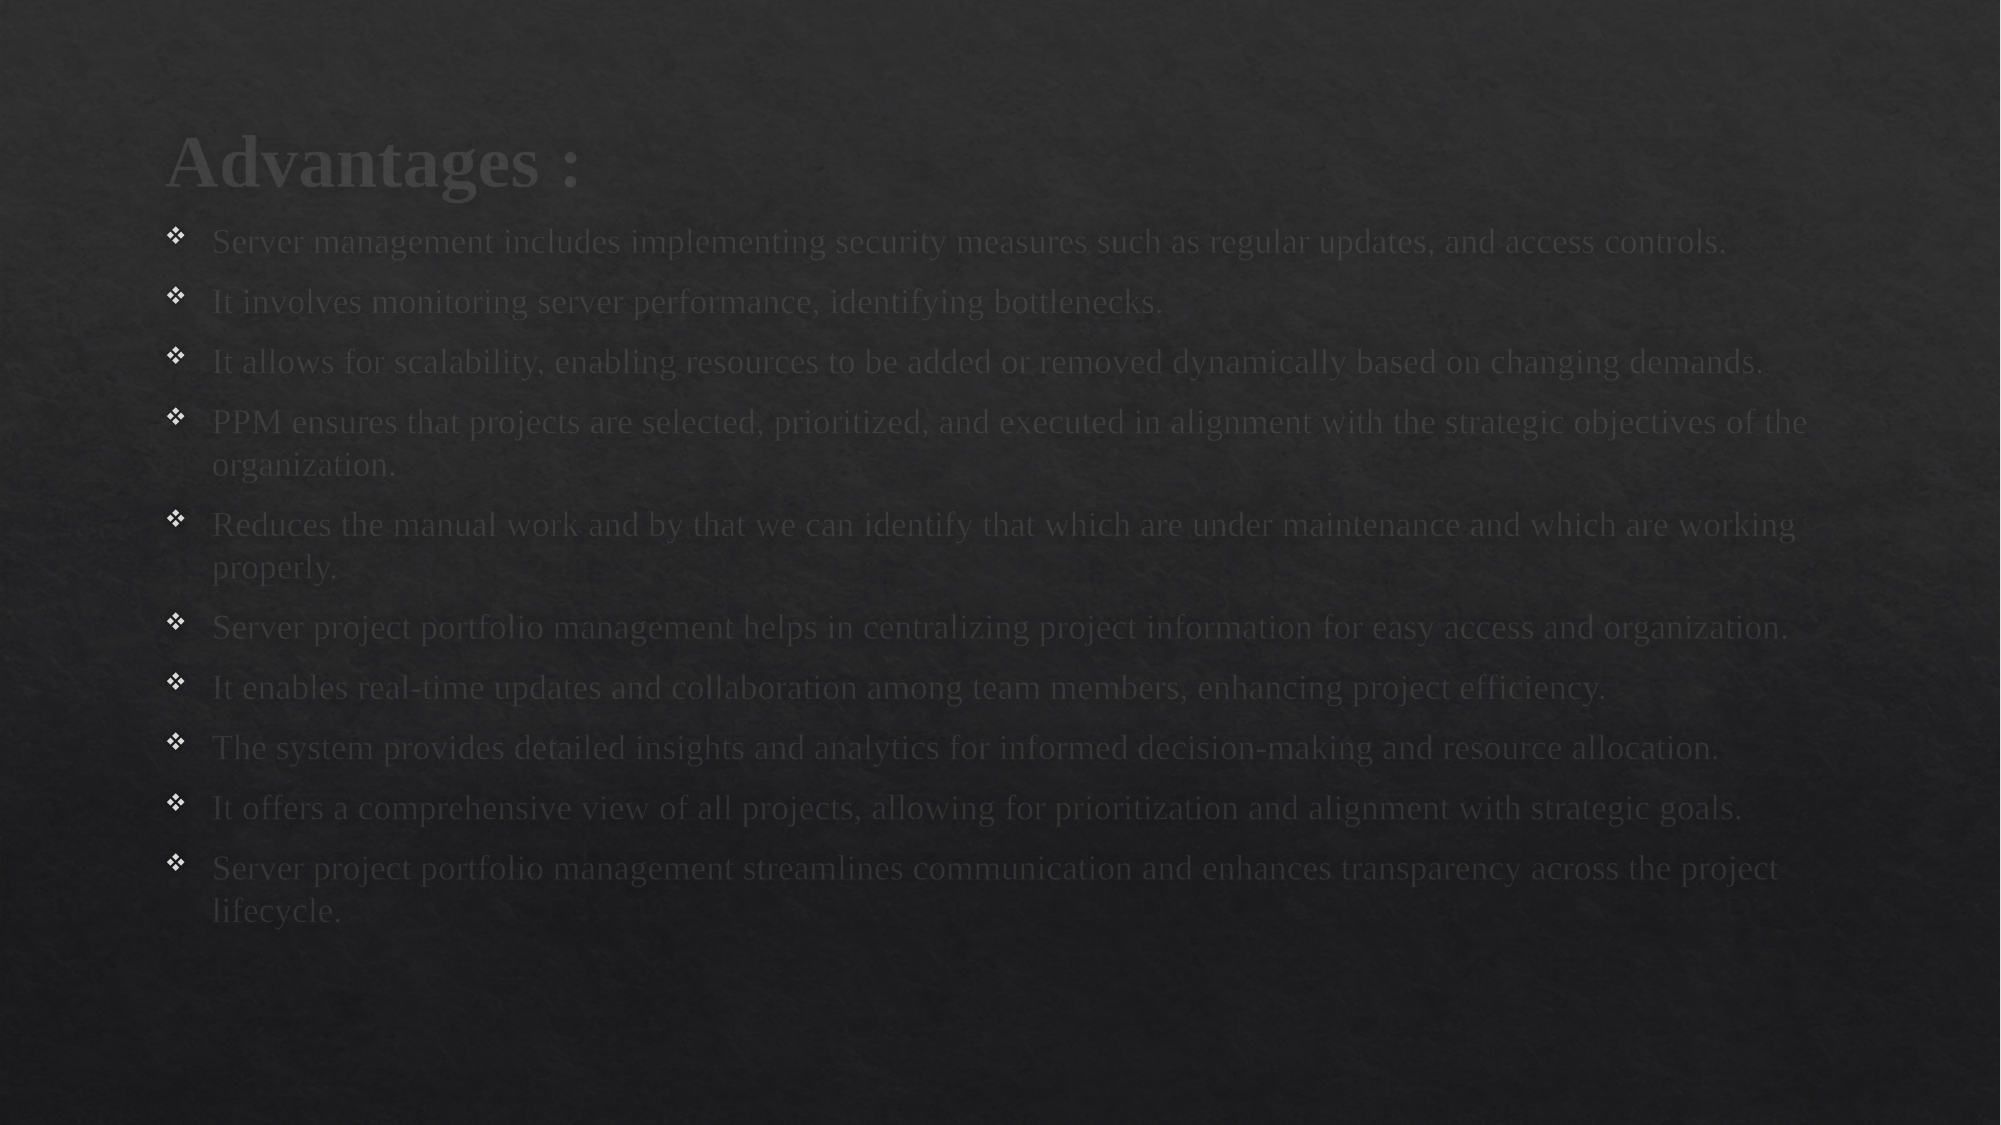

# Advantages :
Server management includes implementing security measures such as regular updates, and access controls.
It involves monitoring server performance, identifying bottlenecks.
It allows for scalability, enabling resources to be added or removed dynamically based on changing demands.
PPM ensures that projects are selected, prioritized, and executed in alignment with the strategic objectives of the organization.
Reduces the manual work and by that we can identify that which are under maintenance and which are working properly.
Server project portfolio management helps in centralizing project information for easy access and organization.
It enables real-time updates and collaboration among team members, enhancing project efficiency.
The system provides detailed insights and analytics for informed decision-making and resource allocation.
It offers a comprehensive view of all projects, allowing for prioritization and alignment with strategic goals.
Server project portfolio management streamlines communication and enhances transparency across the project lifecycle.